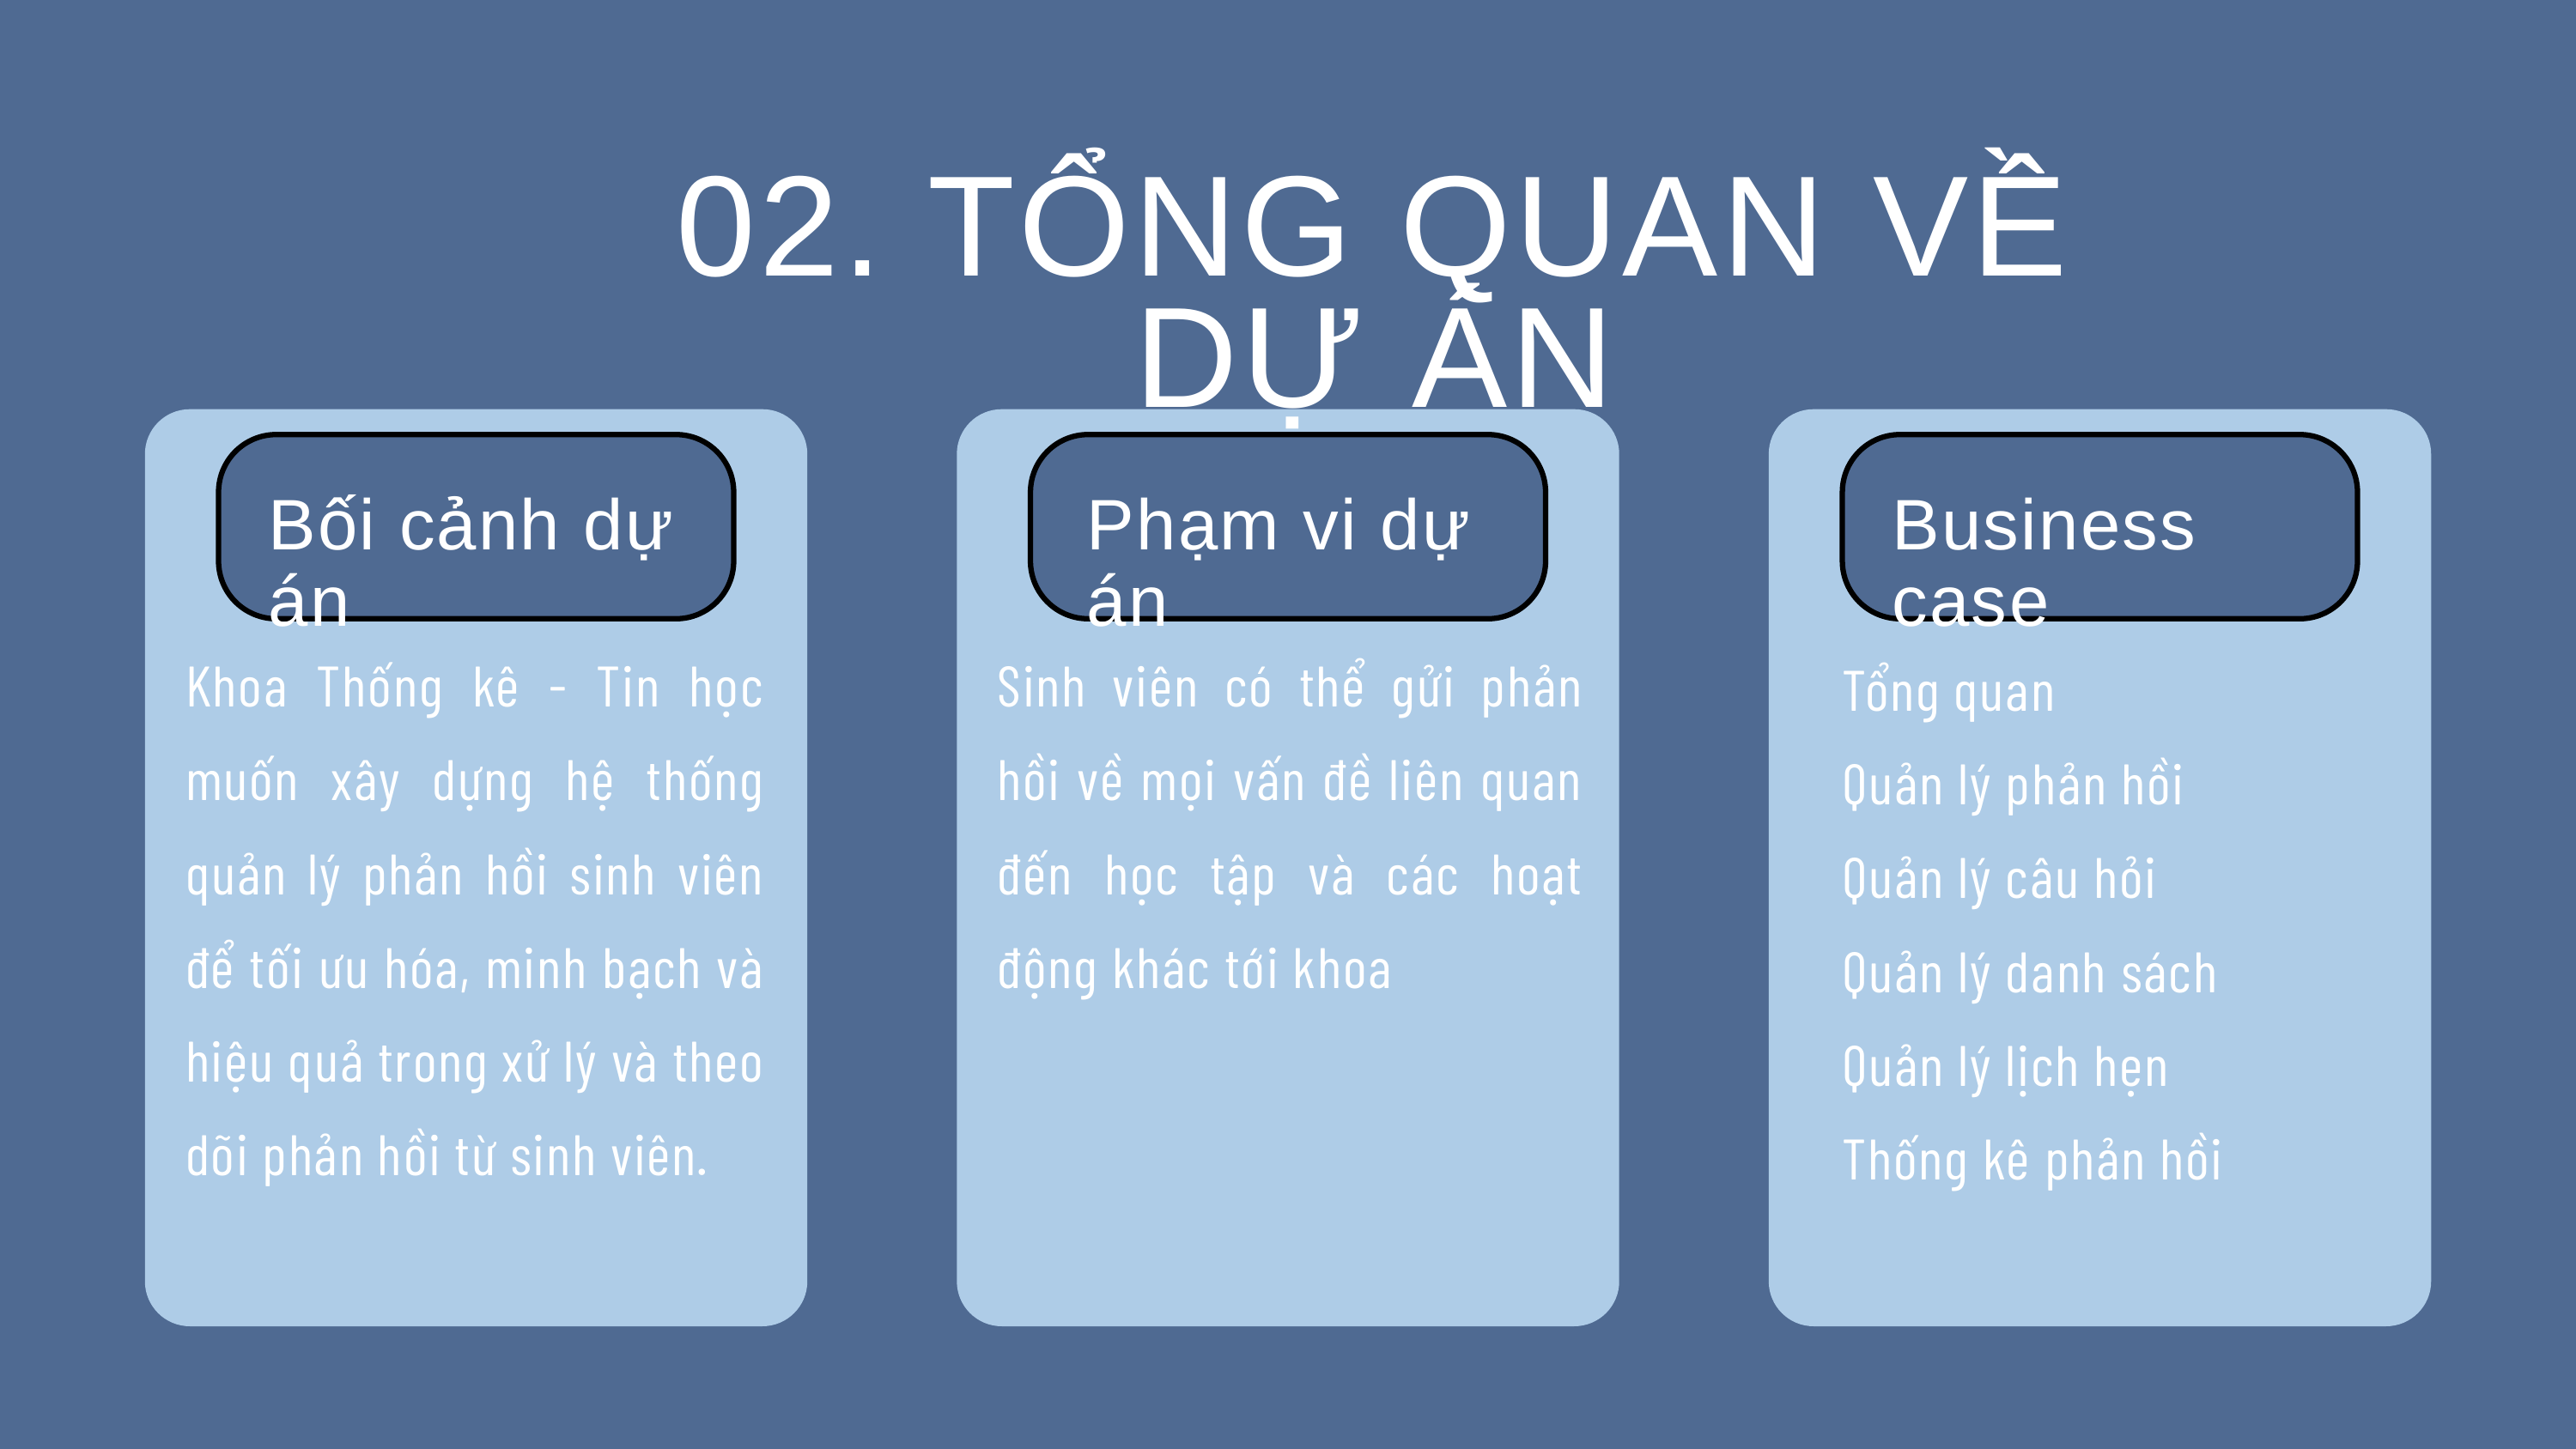

02. TỔNG QUAN VỀ DỰ ÁN

Bối cảnh dự án

Phạm vi dự án

Business case
Khoa Thống kê - Tin học muốn xây dựng hệ thống quản lý phản hồi sinh viên để tối ưu hóa, minh bạch và hiệu quả trong xử lý và theo dõi phản hồi từ sinh viên.
Sinh viên có thể gửi phản hồi về mọi vấn đề liên quan đến học tập và các hoạt động khác tới khoa

Tổng quan
Quản lý phản hồi
Quản lý câu hỏi
Quản lý danh sách
Quản lý lịch hẹn
Thống kê phản hồi